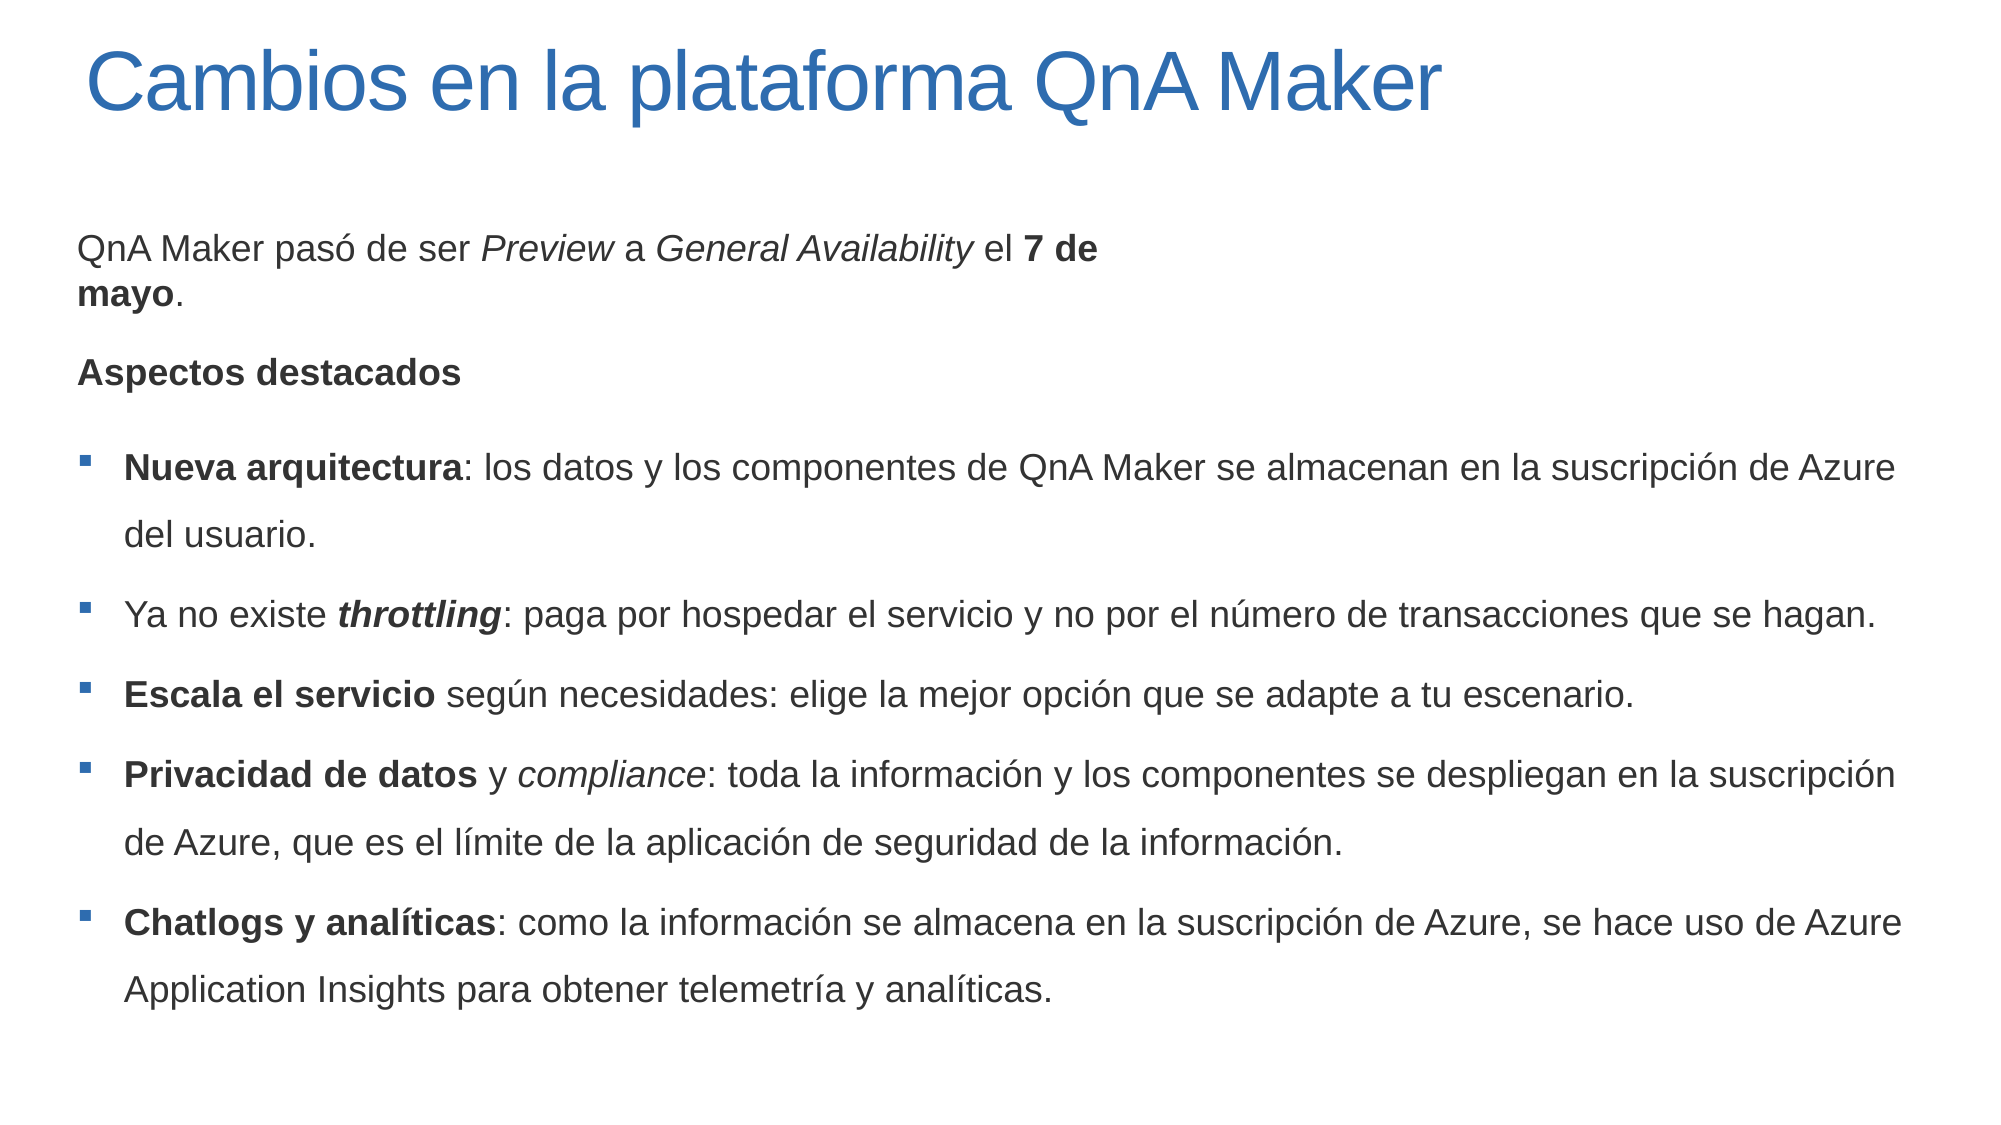

# Cambios en la plataforma QnA Maker
QnA Maker pasó de ser Preview a General Availability el 7 de mayo.
Aspectos destacados
Nueva arquitectura: los datos y los componentes de QnA Maker se almacenan en la suscripción de Azure del usuario.
Ya no existe throttling: paga por hospedar el servicio y no por el número de transacciones que se hagan.
Escala el servicio según necesidades: elige la mejor opción que se adapte a tu escenario.
Privacidad de datos y compliance: toda la información y los componentes se despliegan en la suscripción de Azure, que es el límite de la aplicación de seguridad de la información.
Chatlogs y analíticas: como la información se almacena en la suscripción de Azure, se hace uso de Azure Application Insights para obtener telemetría y analíticas.